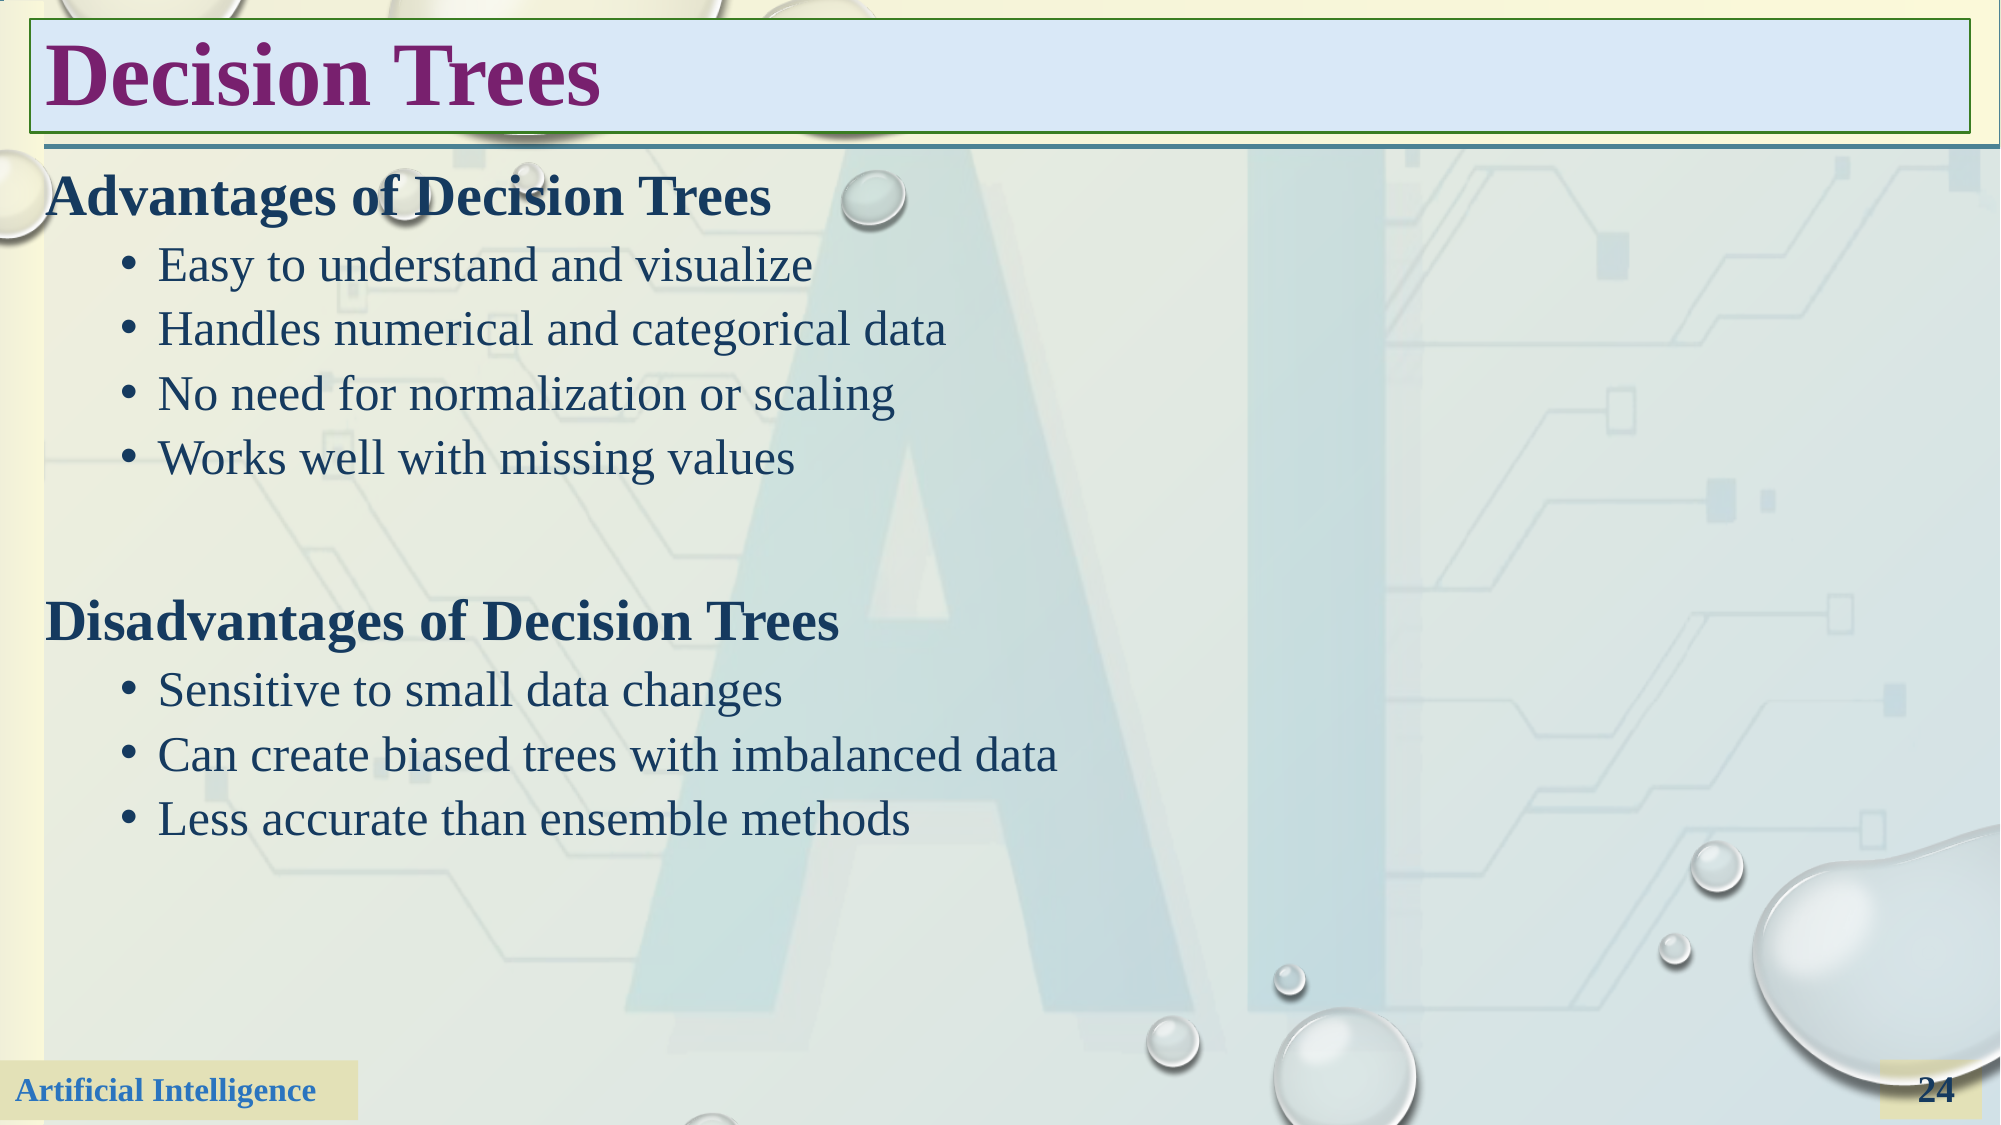

# Decision Trees
Advantages of Decision Trees
Easy to understand and visualize
Handles numerical and categorical data
No need for normalization or scaling
Works well with missing values

Disadvantages of Decision Trees
Sensitive to small data changes
Can create biased trees with imbalanced data
Less accurate than ensemble methods

24